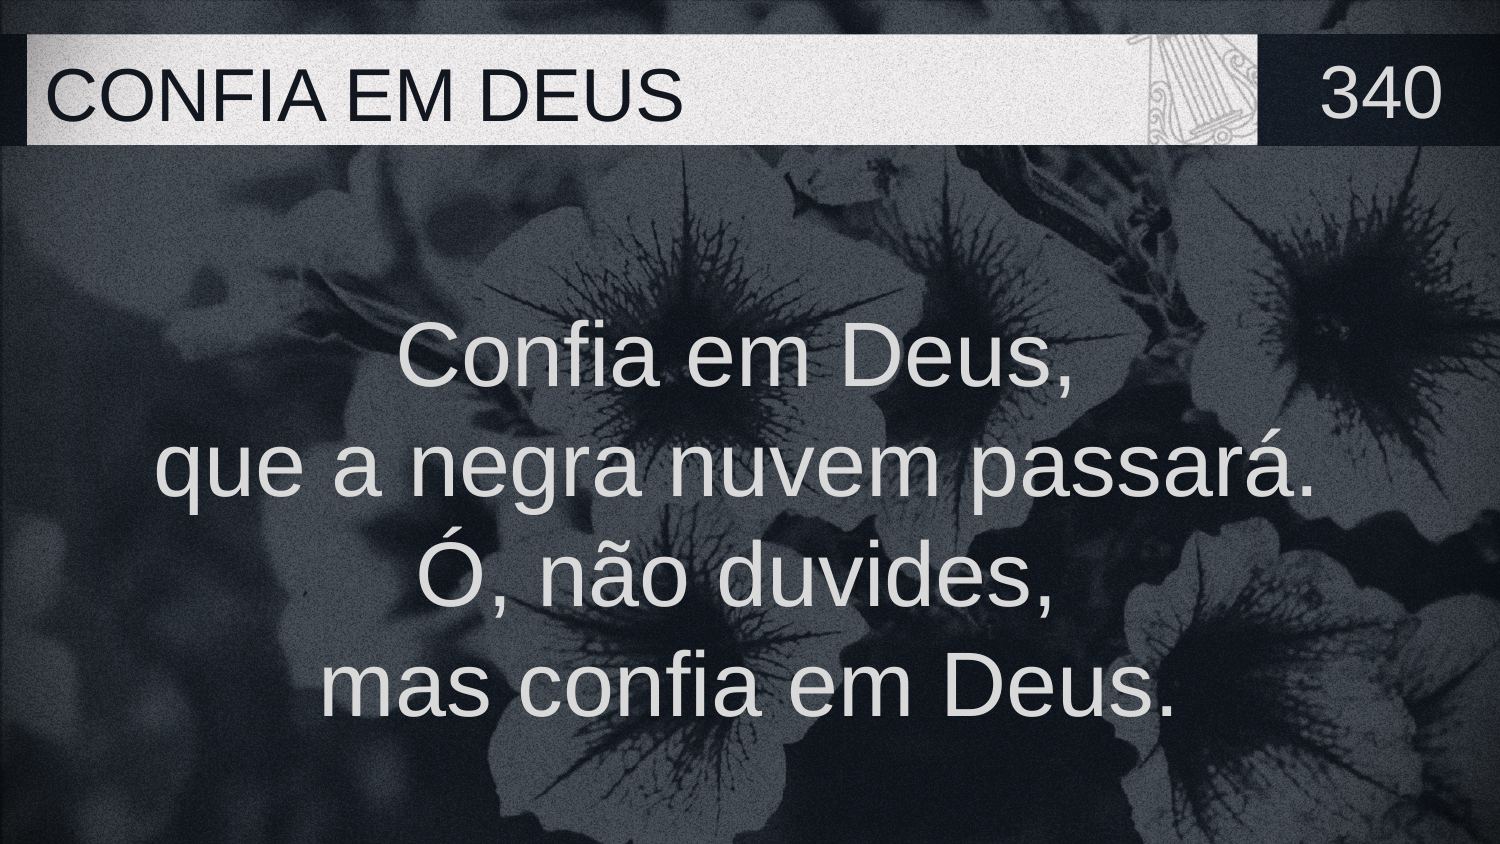

# CONFIA EM DEUS
340
Confia em Deus,
que a negra nuvem passará.
Ó, não duvides,
mas confia em Deus.